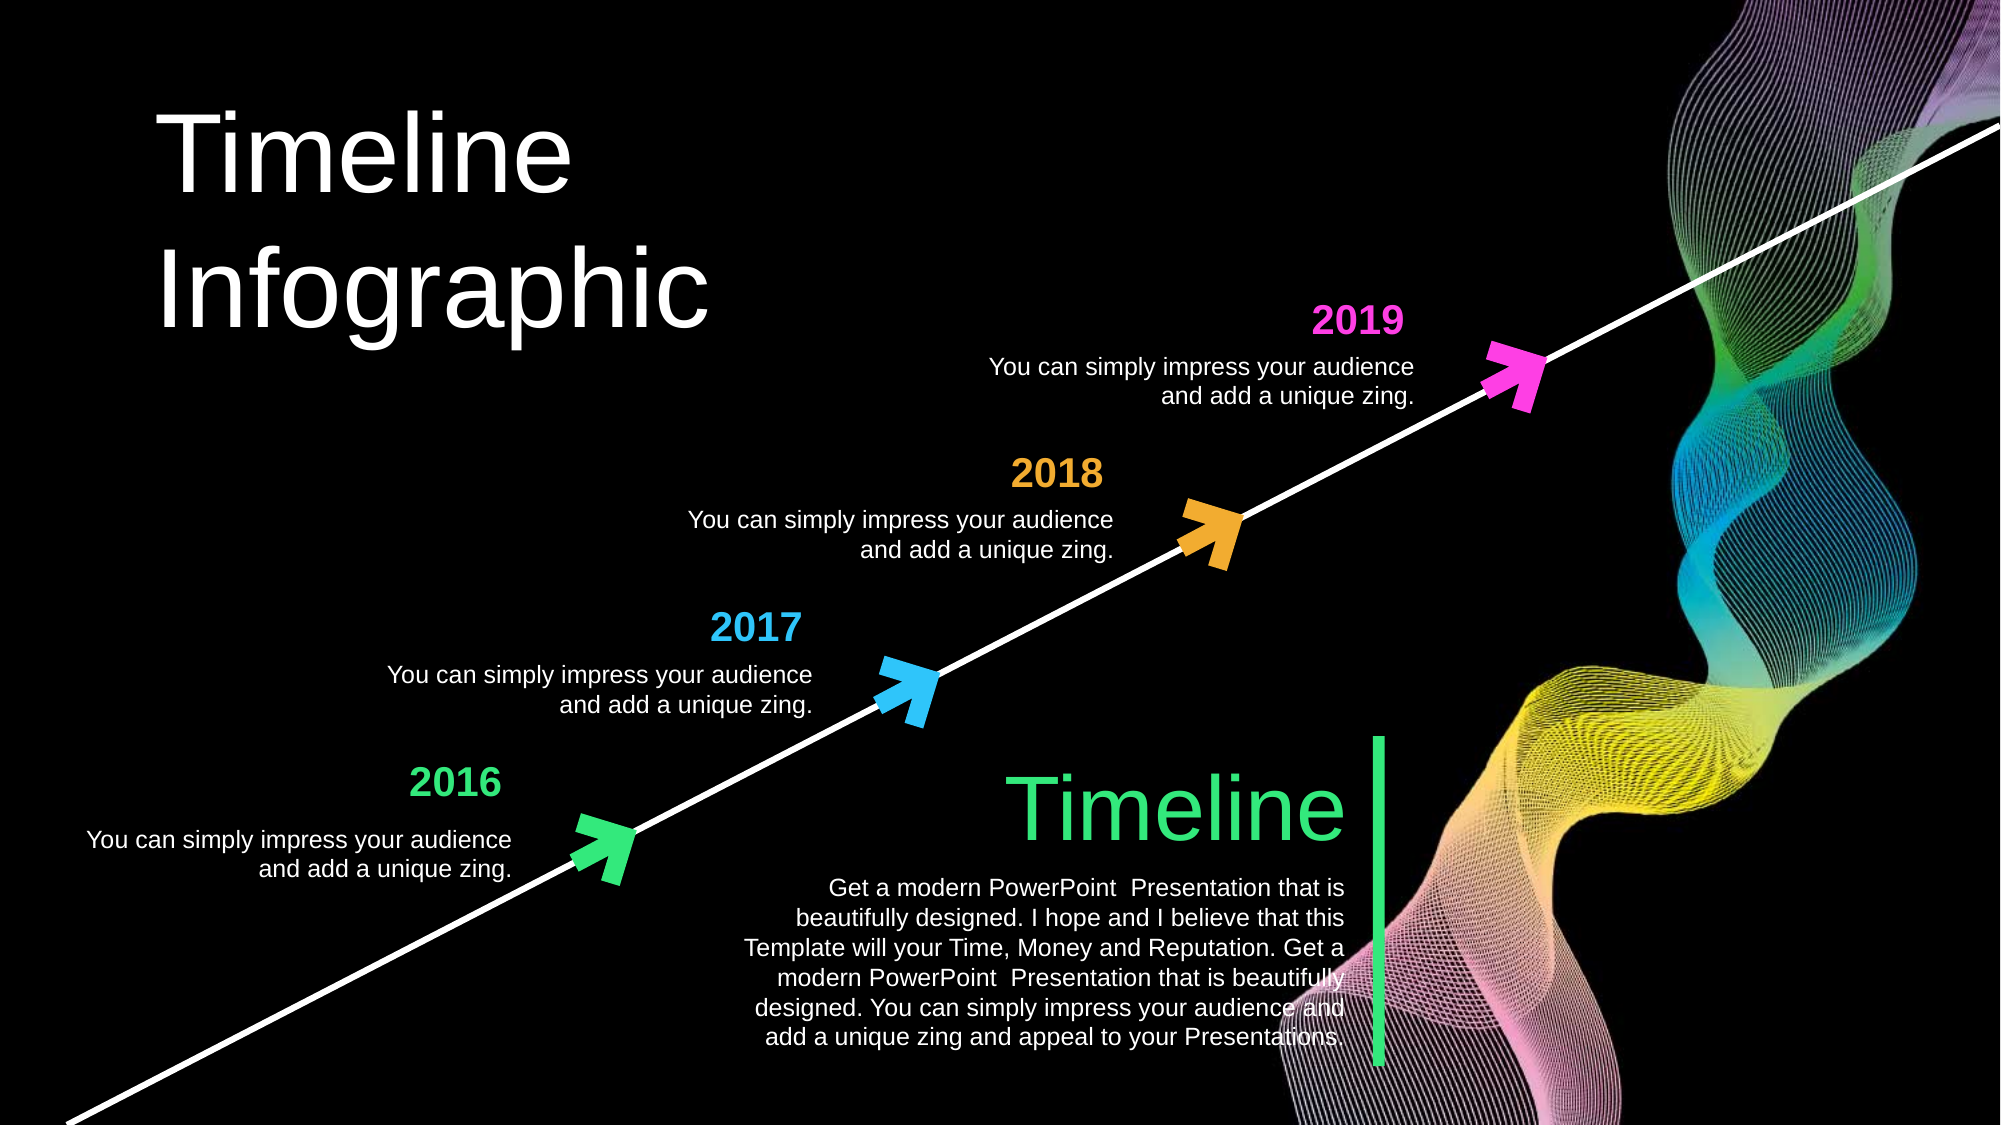

Timeline
Infographic
2019
You can simply impress your audience and add a unique zing.

2018
You can simply impress your audience and add a unique zing.

2017
You can simply impress your audience and add a unique zing.

Timeline
Get a modern PowerPoint  Presentation that is beautifully designed. I hope and I believe that this Template will your Time, Money and Reputation. Get a modern PowerPoint  Presentation that is beautifully designed. You can simply impress your audience and add a unique zing and appeal to your Presentations.
2016
You can simply impress your audience and add a unique zing.